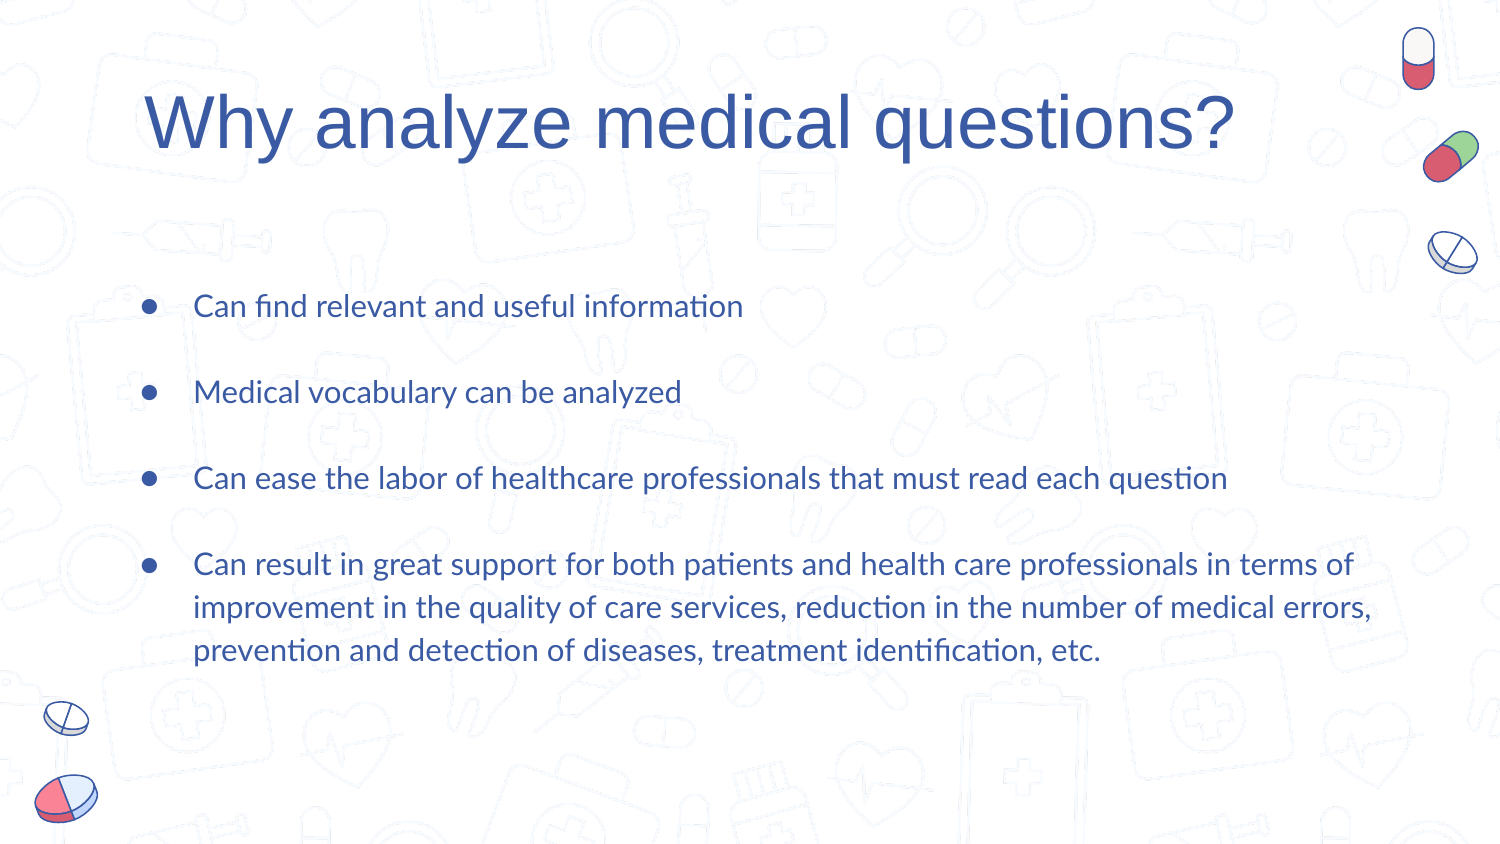

# Why analyze medical questions?

Can find relevant and useful information

Medical vocabulary can be analyzed

Can ease the labor of healthcare professionals that must read each question

Can result in great support for both patients and health care professionals in terms of improvement in the quality of care services, reduction in the number of medical errors, prevention and detection of diseases, treatment identification, etc.